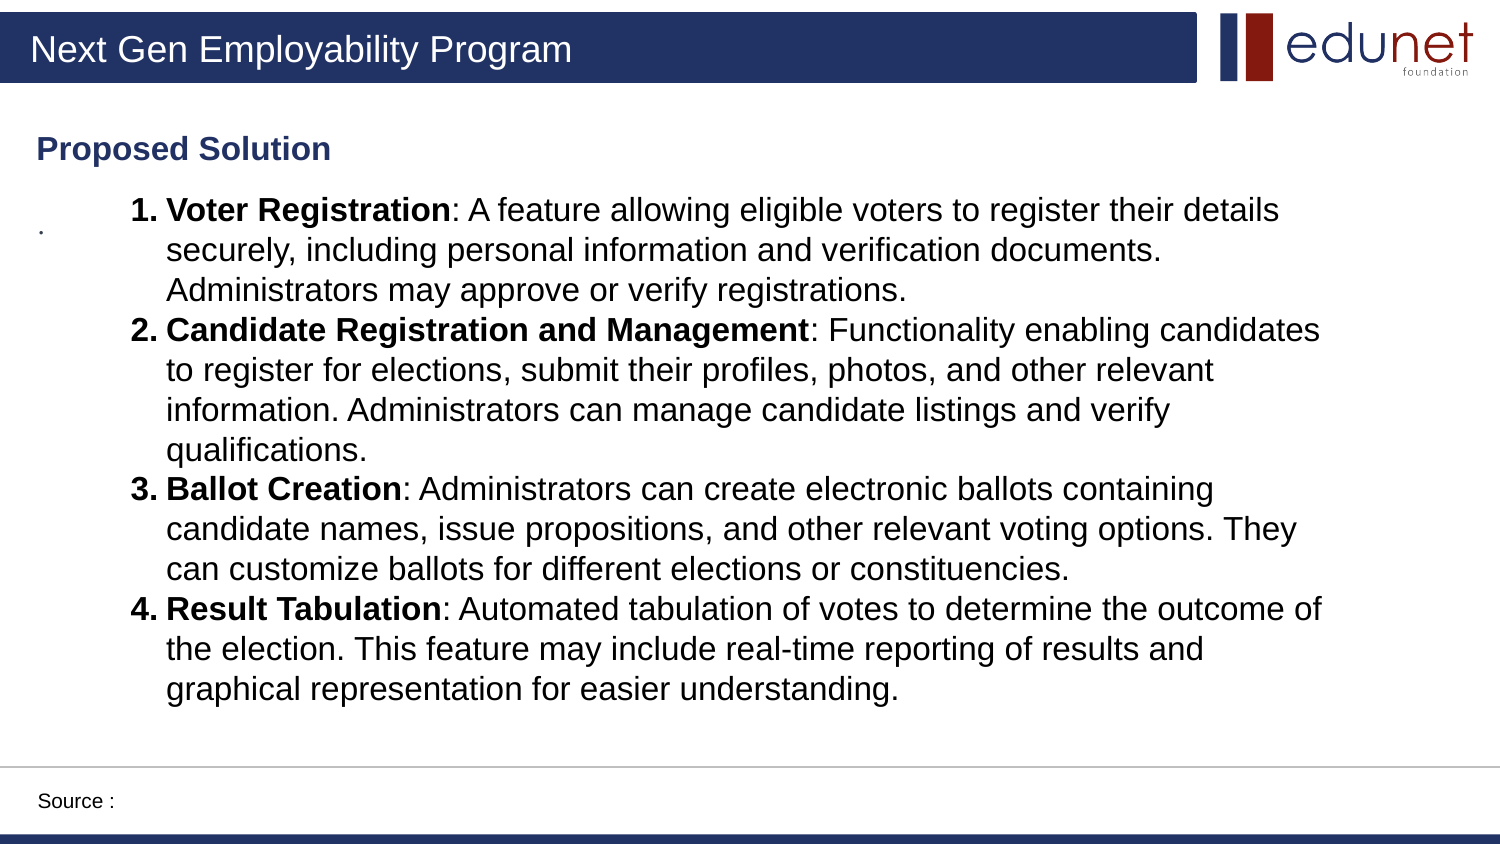

Proposed Solution
.
Voter Registration: A feature allowing eligible voters to register their details securely, including personal information and verification documents. Administrators may approve or verify registrations.
Candidate Registration and Management: Functionality enabling candidates to register for elections, submit their profiles, photos, and other relevant information. Administrators can manage candidate listings and verify qualifications.
Ballot Creation: Administrators can create electronic ballots containing candidate names, issue propositions, and other relevant voting options. They can customize ballots for different elections or constituencies.
Result Tabulation: Automated tabulation of votes to determine the outcome of the election. This feature may include real-time reporting of results and graphical representation for easier understanding.

Source :